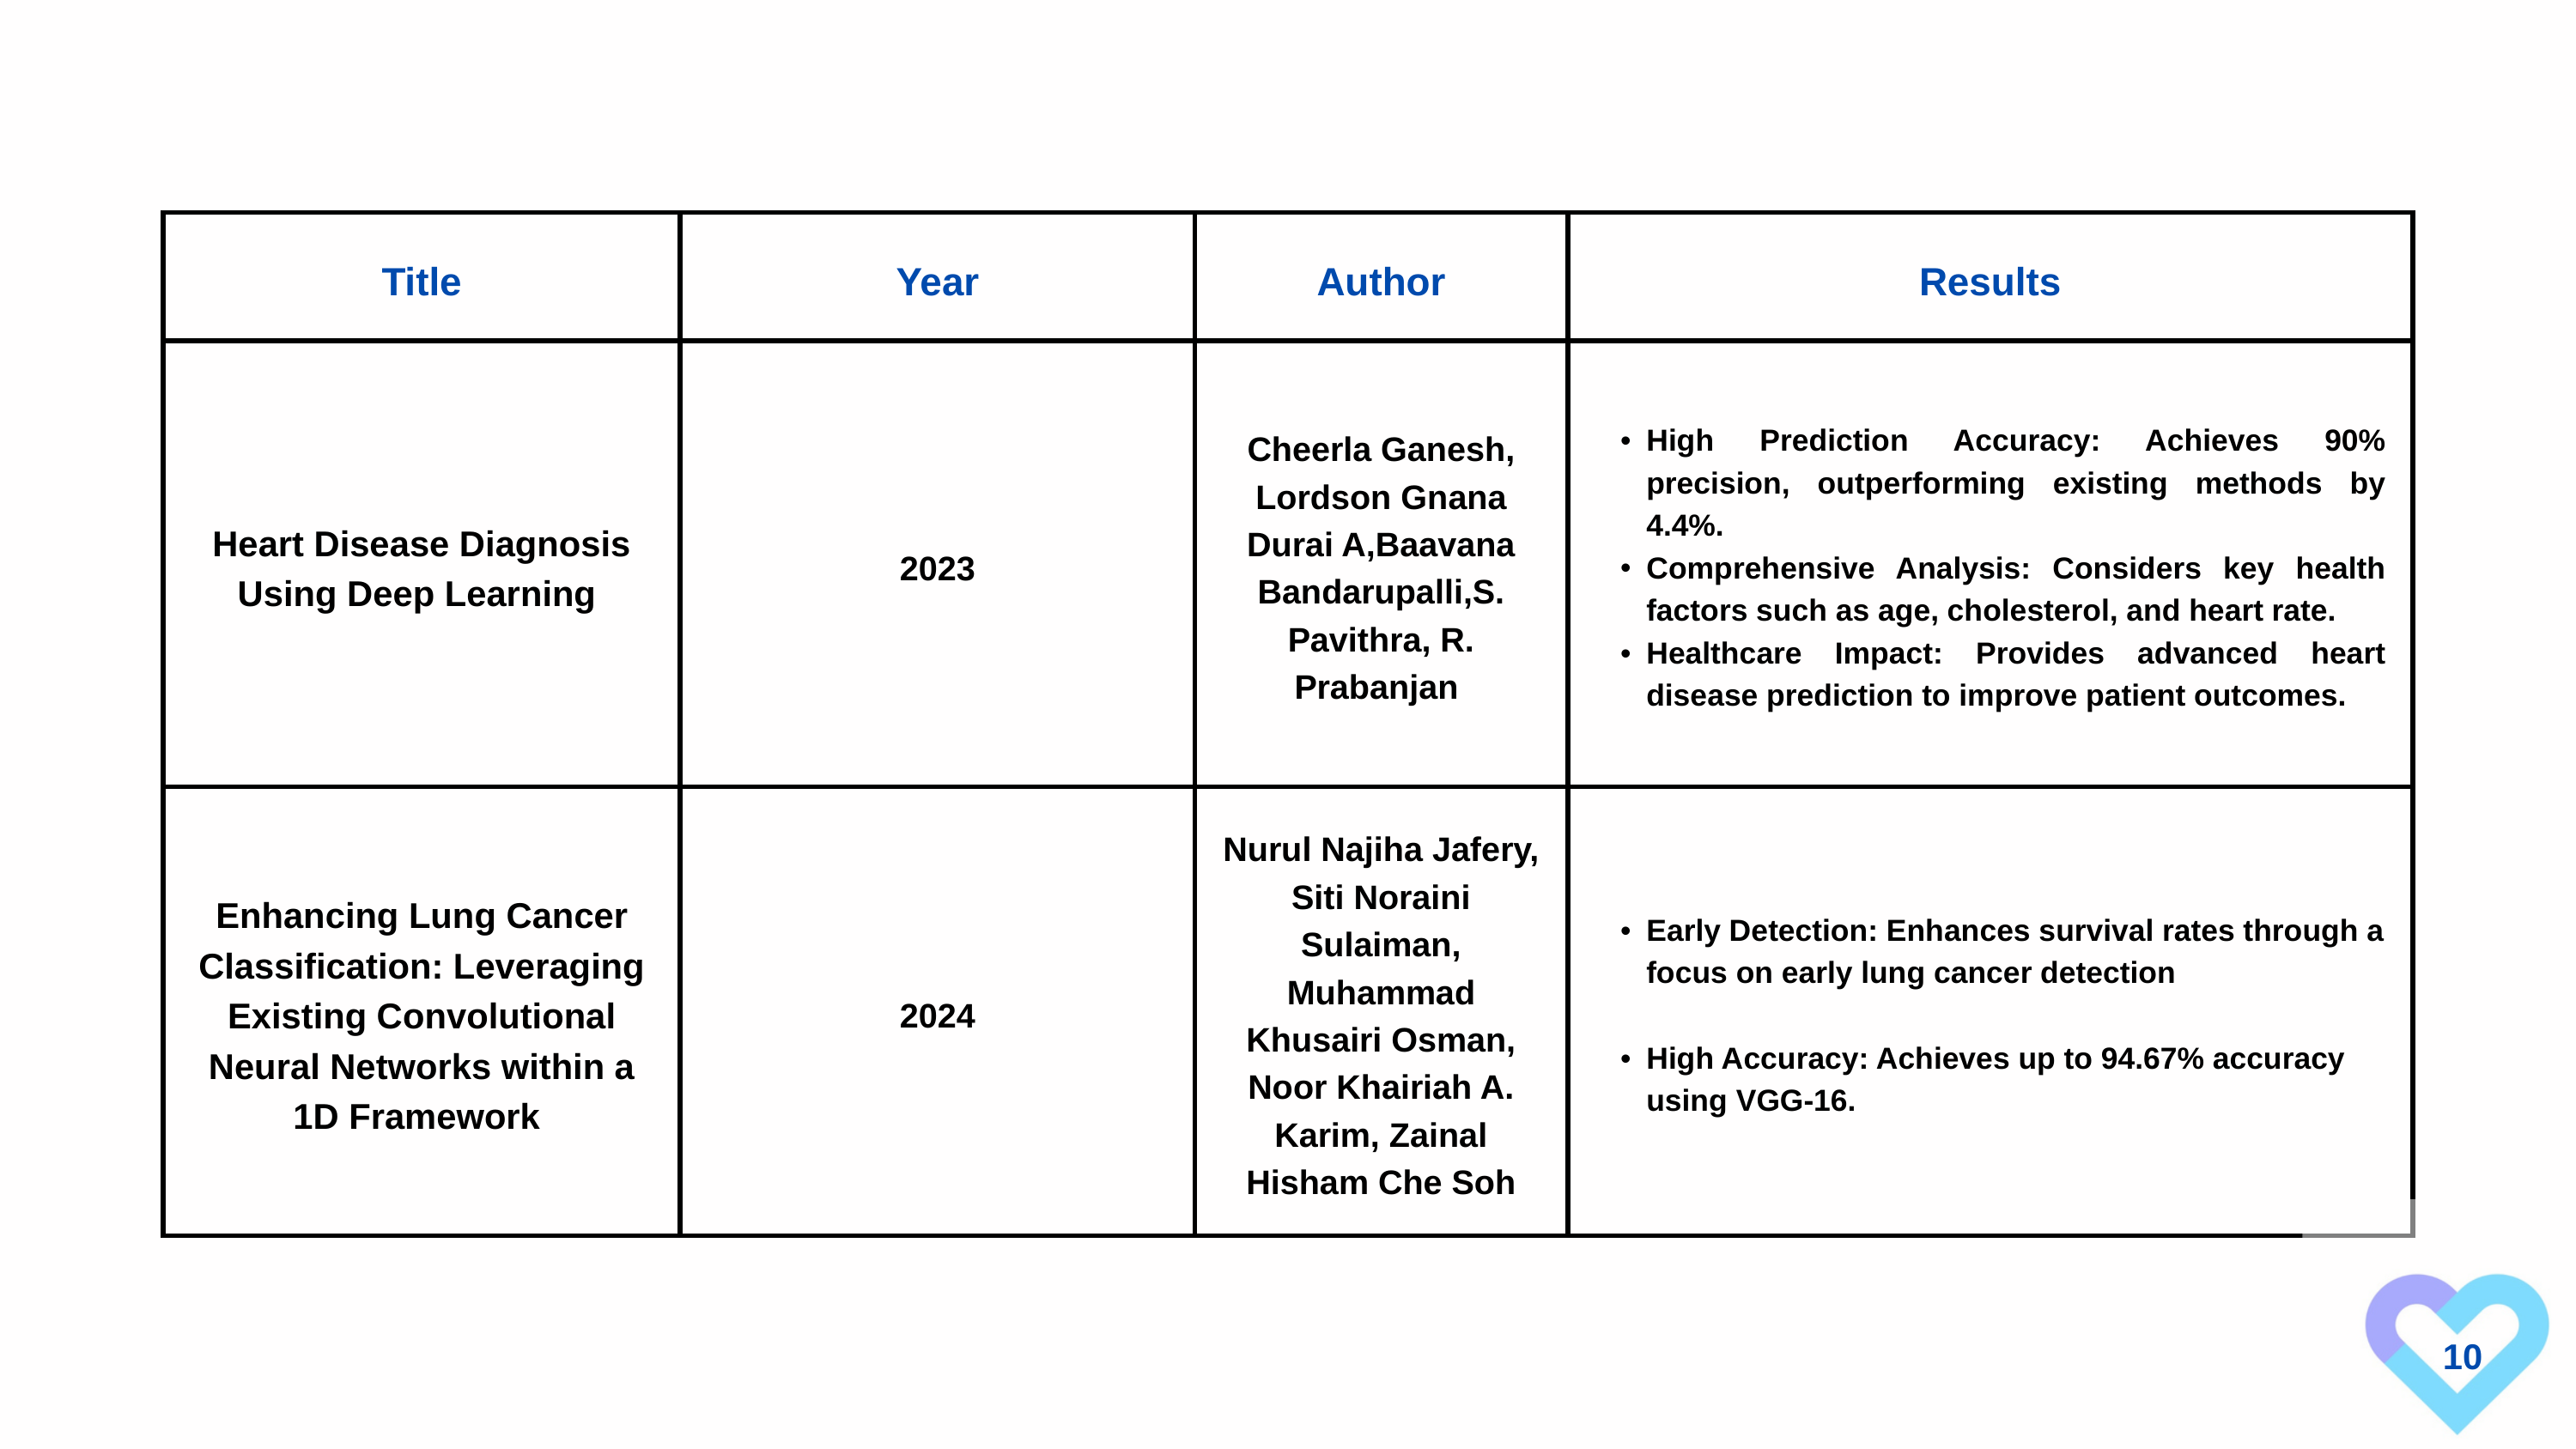

| Title | Year | Author | Results |
| --- | --- | --- | --- |
| Heart Disease Diagnosis Using Deep Learning | 2023 | Cheerla Ganesh, Lordson Gnana Durai A,Baavana Bandarupalli,S. Pavithra, R. Prabanjan | High Prediction Accuracy: Achieves 90% precision, outperforming existing methods by 4.4%. Comprehensive Analysis: Considers key health factors such as age, cholesterol, and heart rate. Healthcare Impact: Provides advanced heart disease prediction to improve patient outcomes. |
| Enhancing Lung Cancer Classification: Leveraging Existing Convolutional Neural Networks within a 1D Framework | 2024 | Nurul Najiha Jafery, Siti Noraini Sulaiman, Muhammad Khusairi Osman, Noor Khairiah A. Karim, Zainal Hisham Che Soh | Early Detection: Enhances survival rates through a focus on early lung cancer detection High Accuracy: Achieves up to 94.67% accuracy using VGG-16. |

10